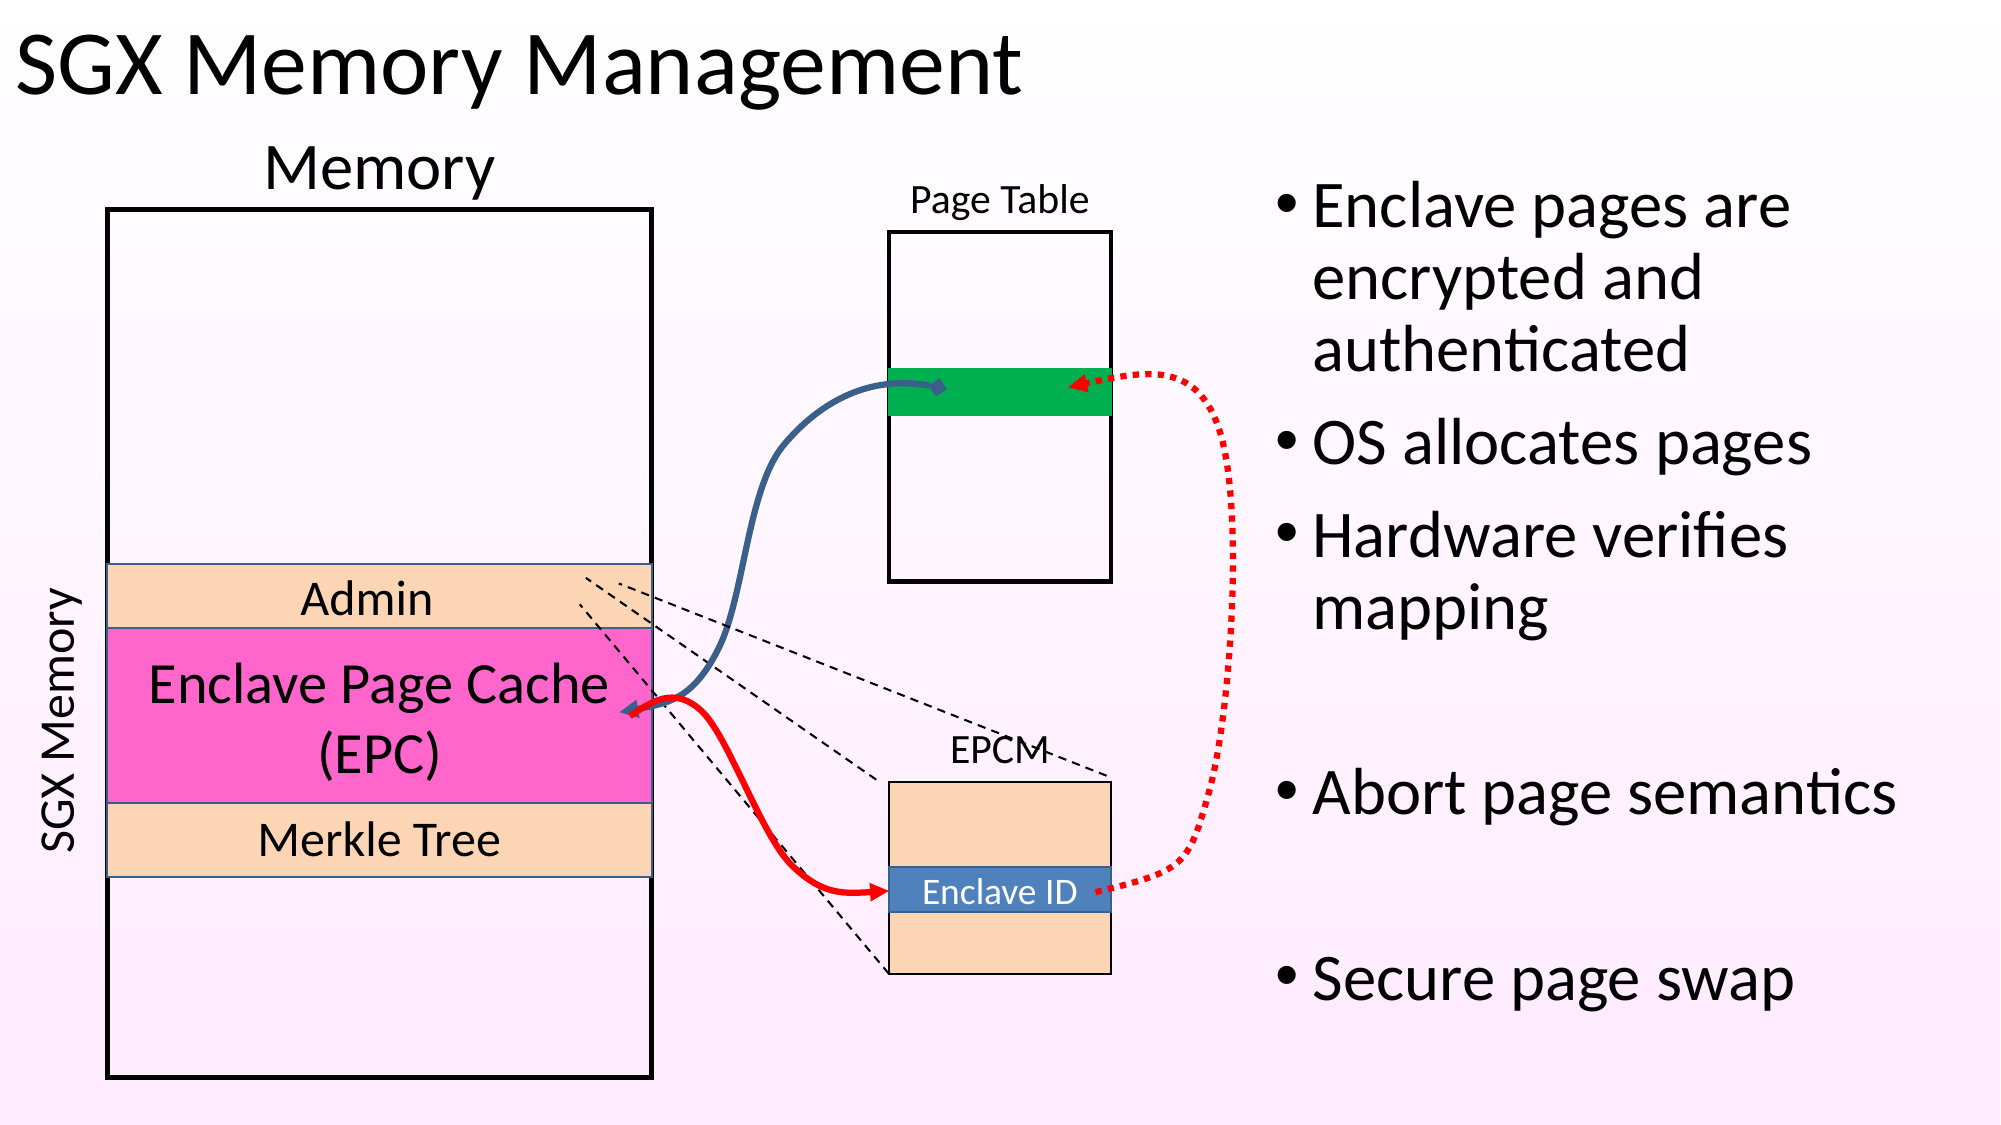

# SGX Memory Management
Memory
Enclave pages are encrypted and authenticated
OS allocates pages
Hardware verifies mapping

Abort page semantics

Secure page swap

Page Table

Admin
SGX Memory

Enclave Page Cache (EPC)

EPCM

Merkle Tree
Enclave ID